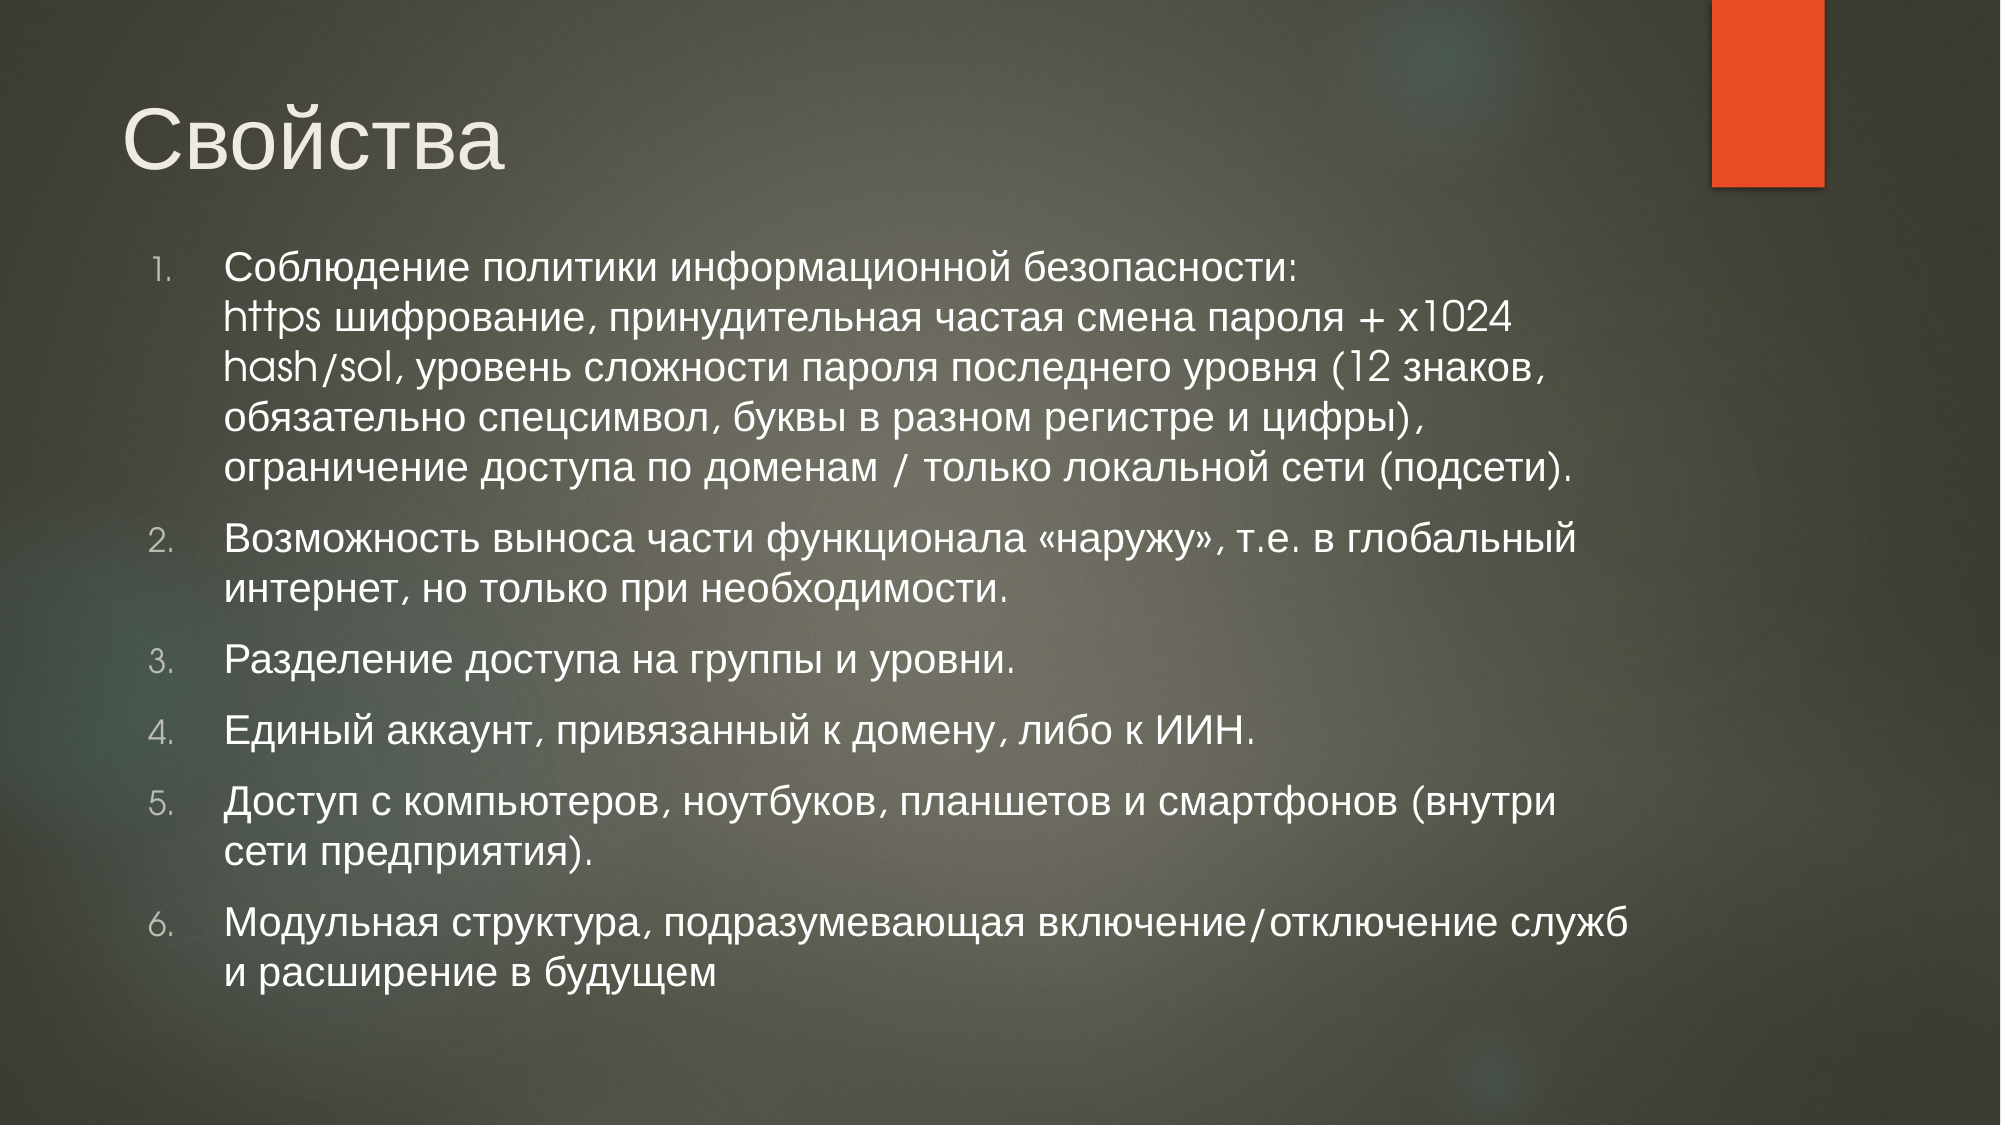

# Свойства
Соблюдение политики информационной безопасности:
https шифрование, принудительная частая смена пароля + х1024 hash/sol, уровень сложности пароля последнего уровня (12 знаков, обязательно спецсимвол, буквы в разном регистре и цифры), ограничение доступа по доменам / только локальной сети (подсети).
Возможность выноса части функционала «наружу», т.е. в глобальный интернет, но только при необходимости.
Разделение доступа на группы и уровни.
Единый аккаунт, привязанный к домену, либо к ИИН.
Доступ с компьютеров, ноутбуков, планшетов и смартфонов (внутри сети предприятия).
Модульная структура, подразумевающая включение/отключение служб и расширение в будущем